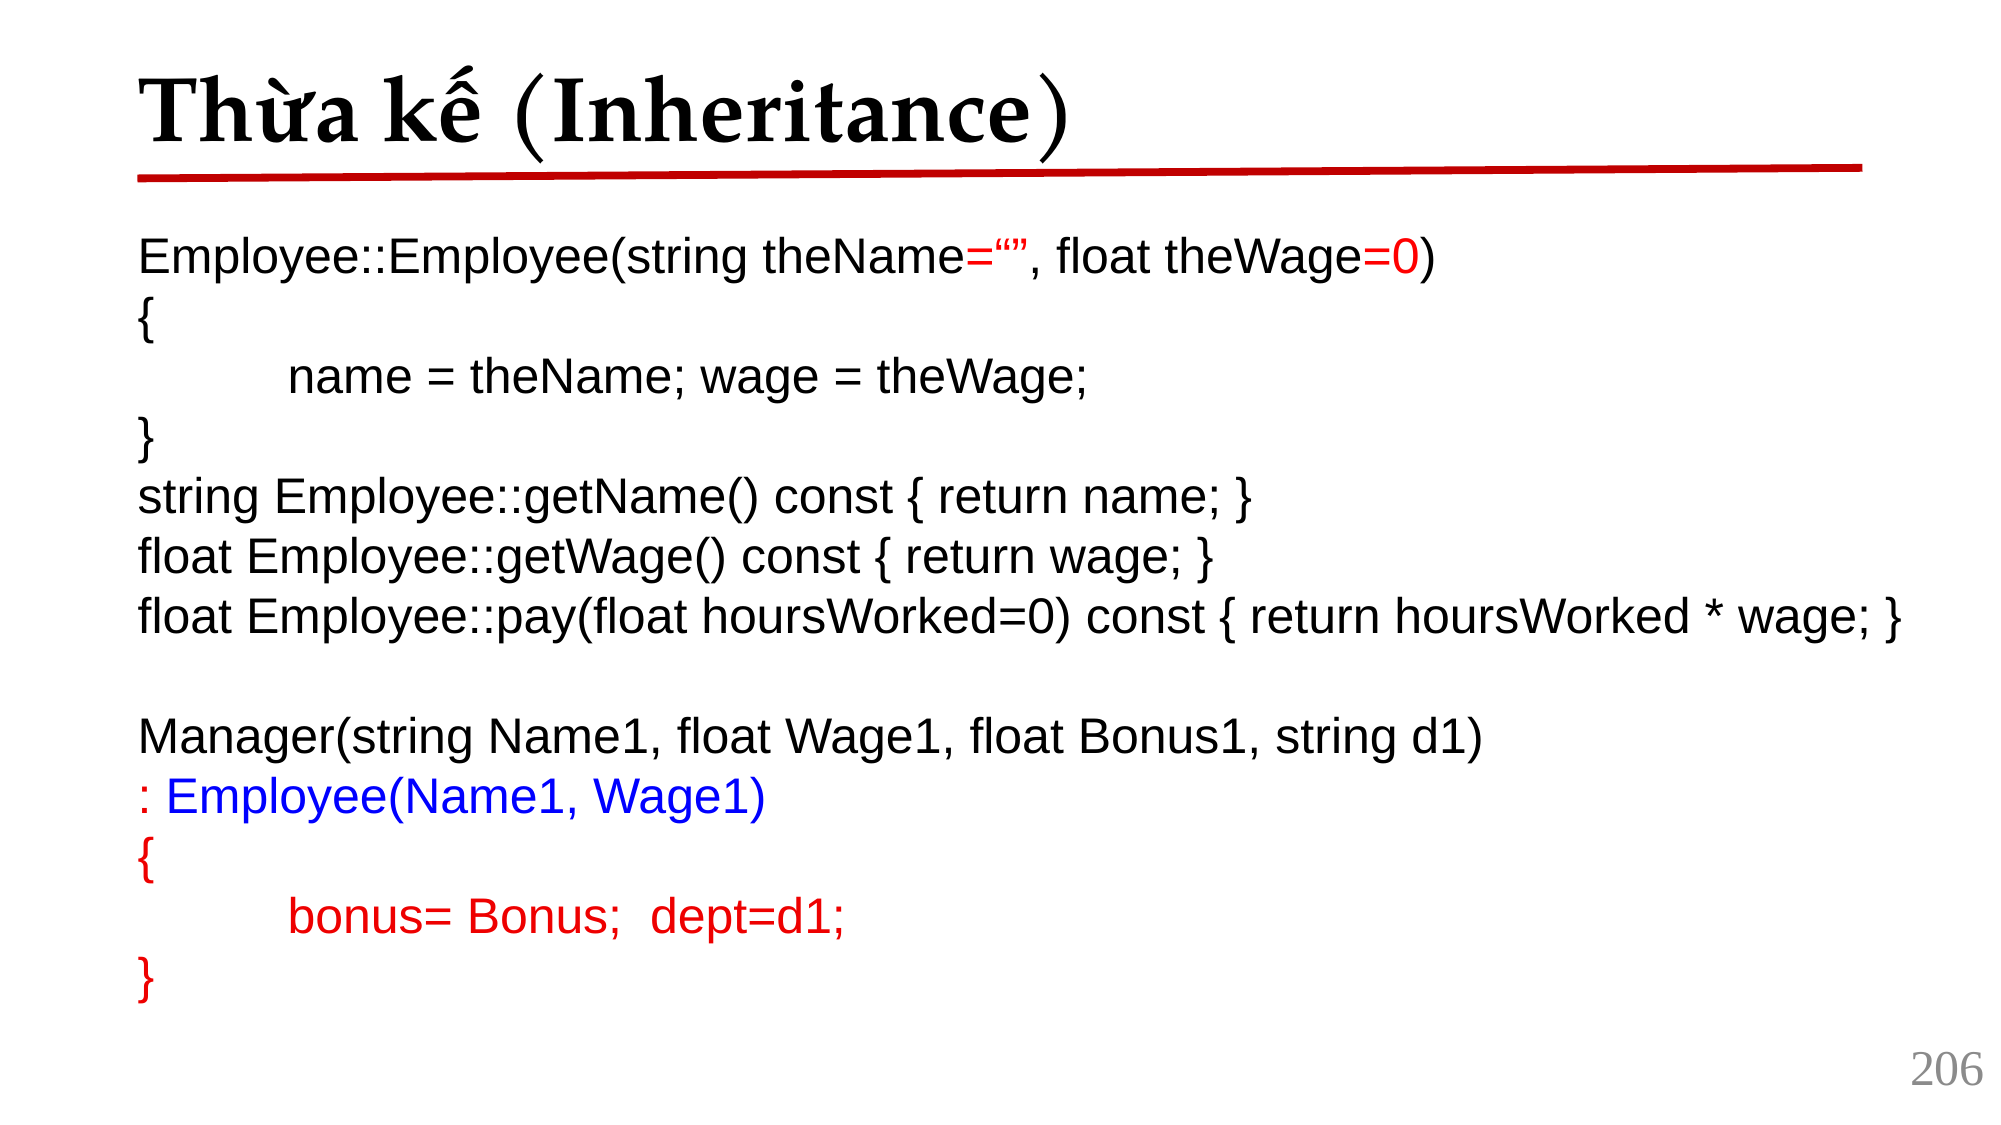

# Thừa kế (Inheritance)
Employee::Employee(string theName=“”, float theWage=0)
{
	name = theName; wage = theWage;
}
string Employee::getName() const { return name; }
float Employee::getWage() const { return wage; }
float Employee::pay(float hoursWorked=0) const { return hoursWorked * wage; }

Manager(string Name1, float Wage1, float Bonus1, string d1)
: Employee(Name1, Wage1)
{
	bonus= Bonus;  dept=d1;
}
206